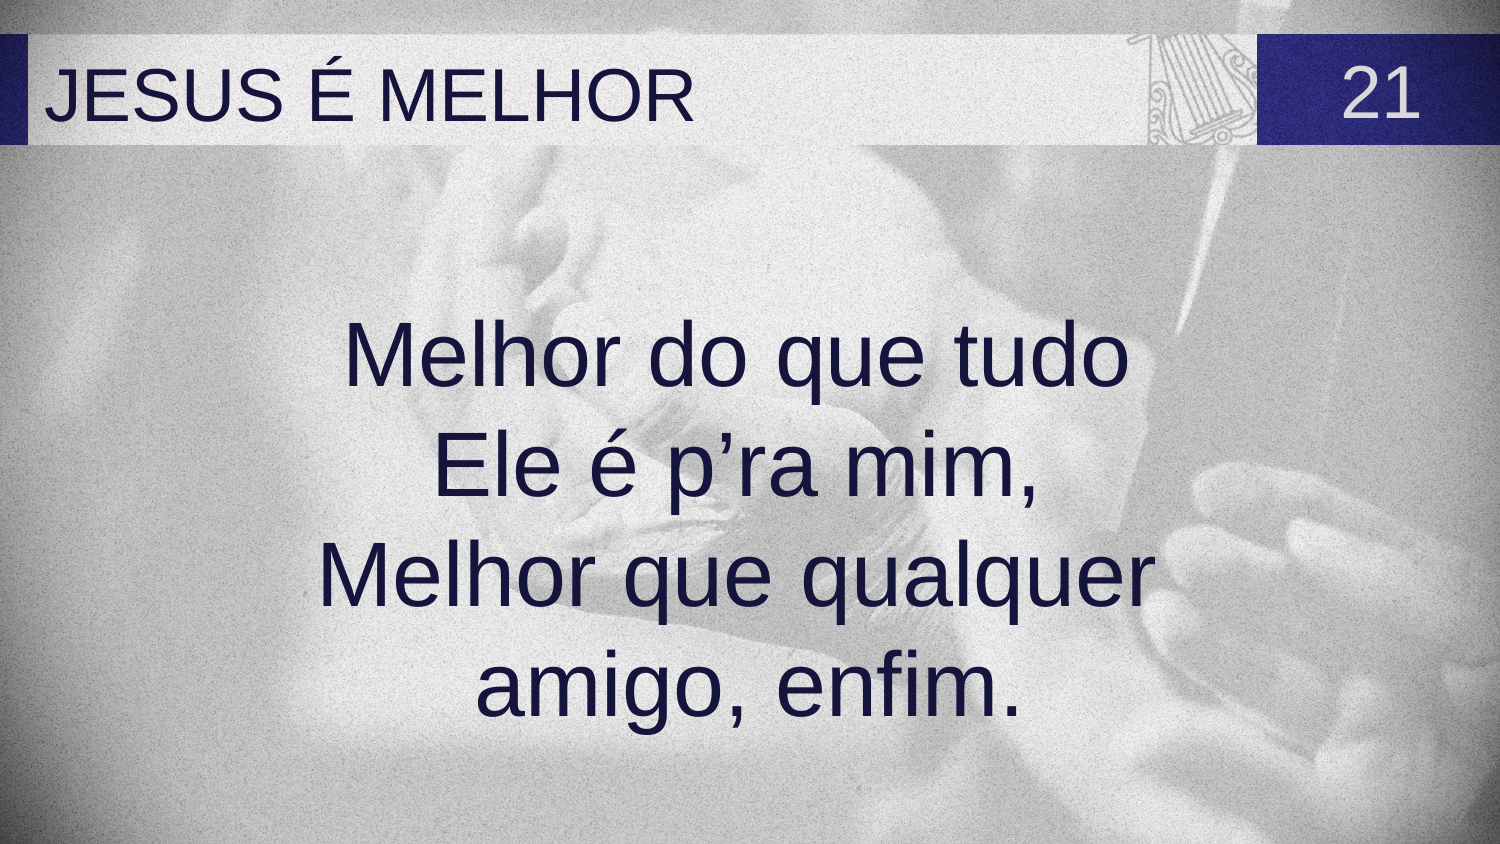

# JESUS É MELHOR
21
Melhor do que tudo
Ele é p’ra mim,
Melhor que qualquer
amigo, enfim.